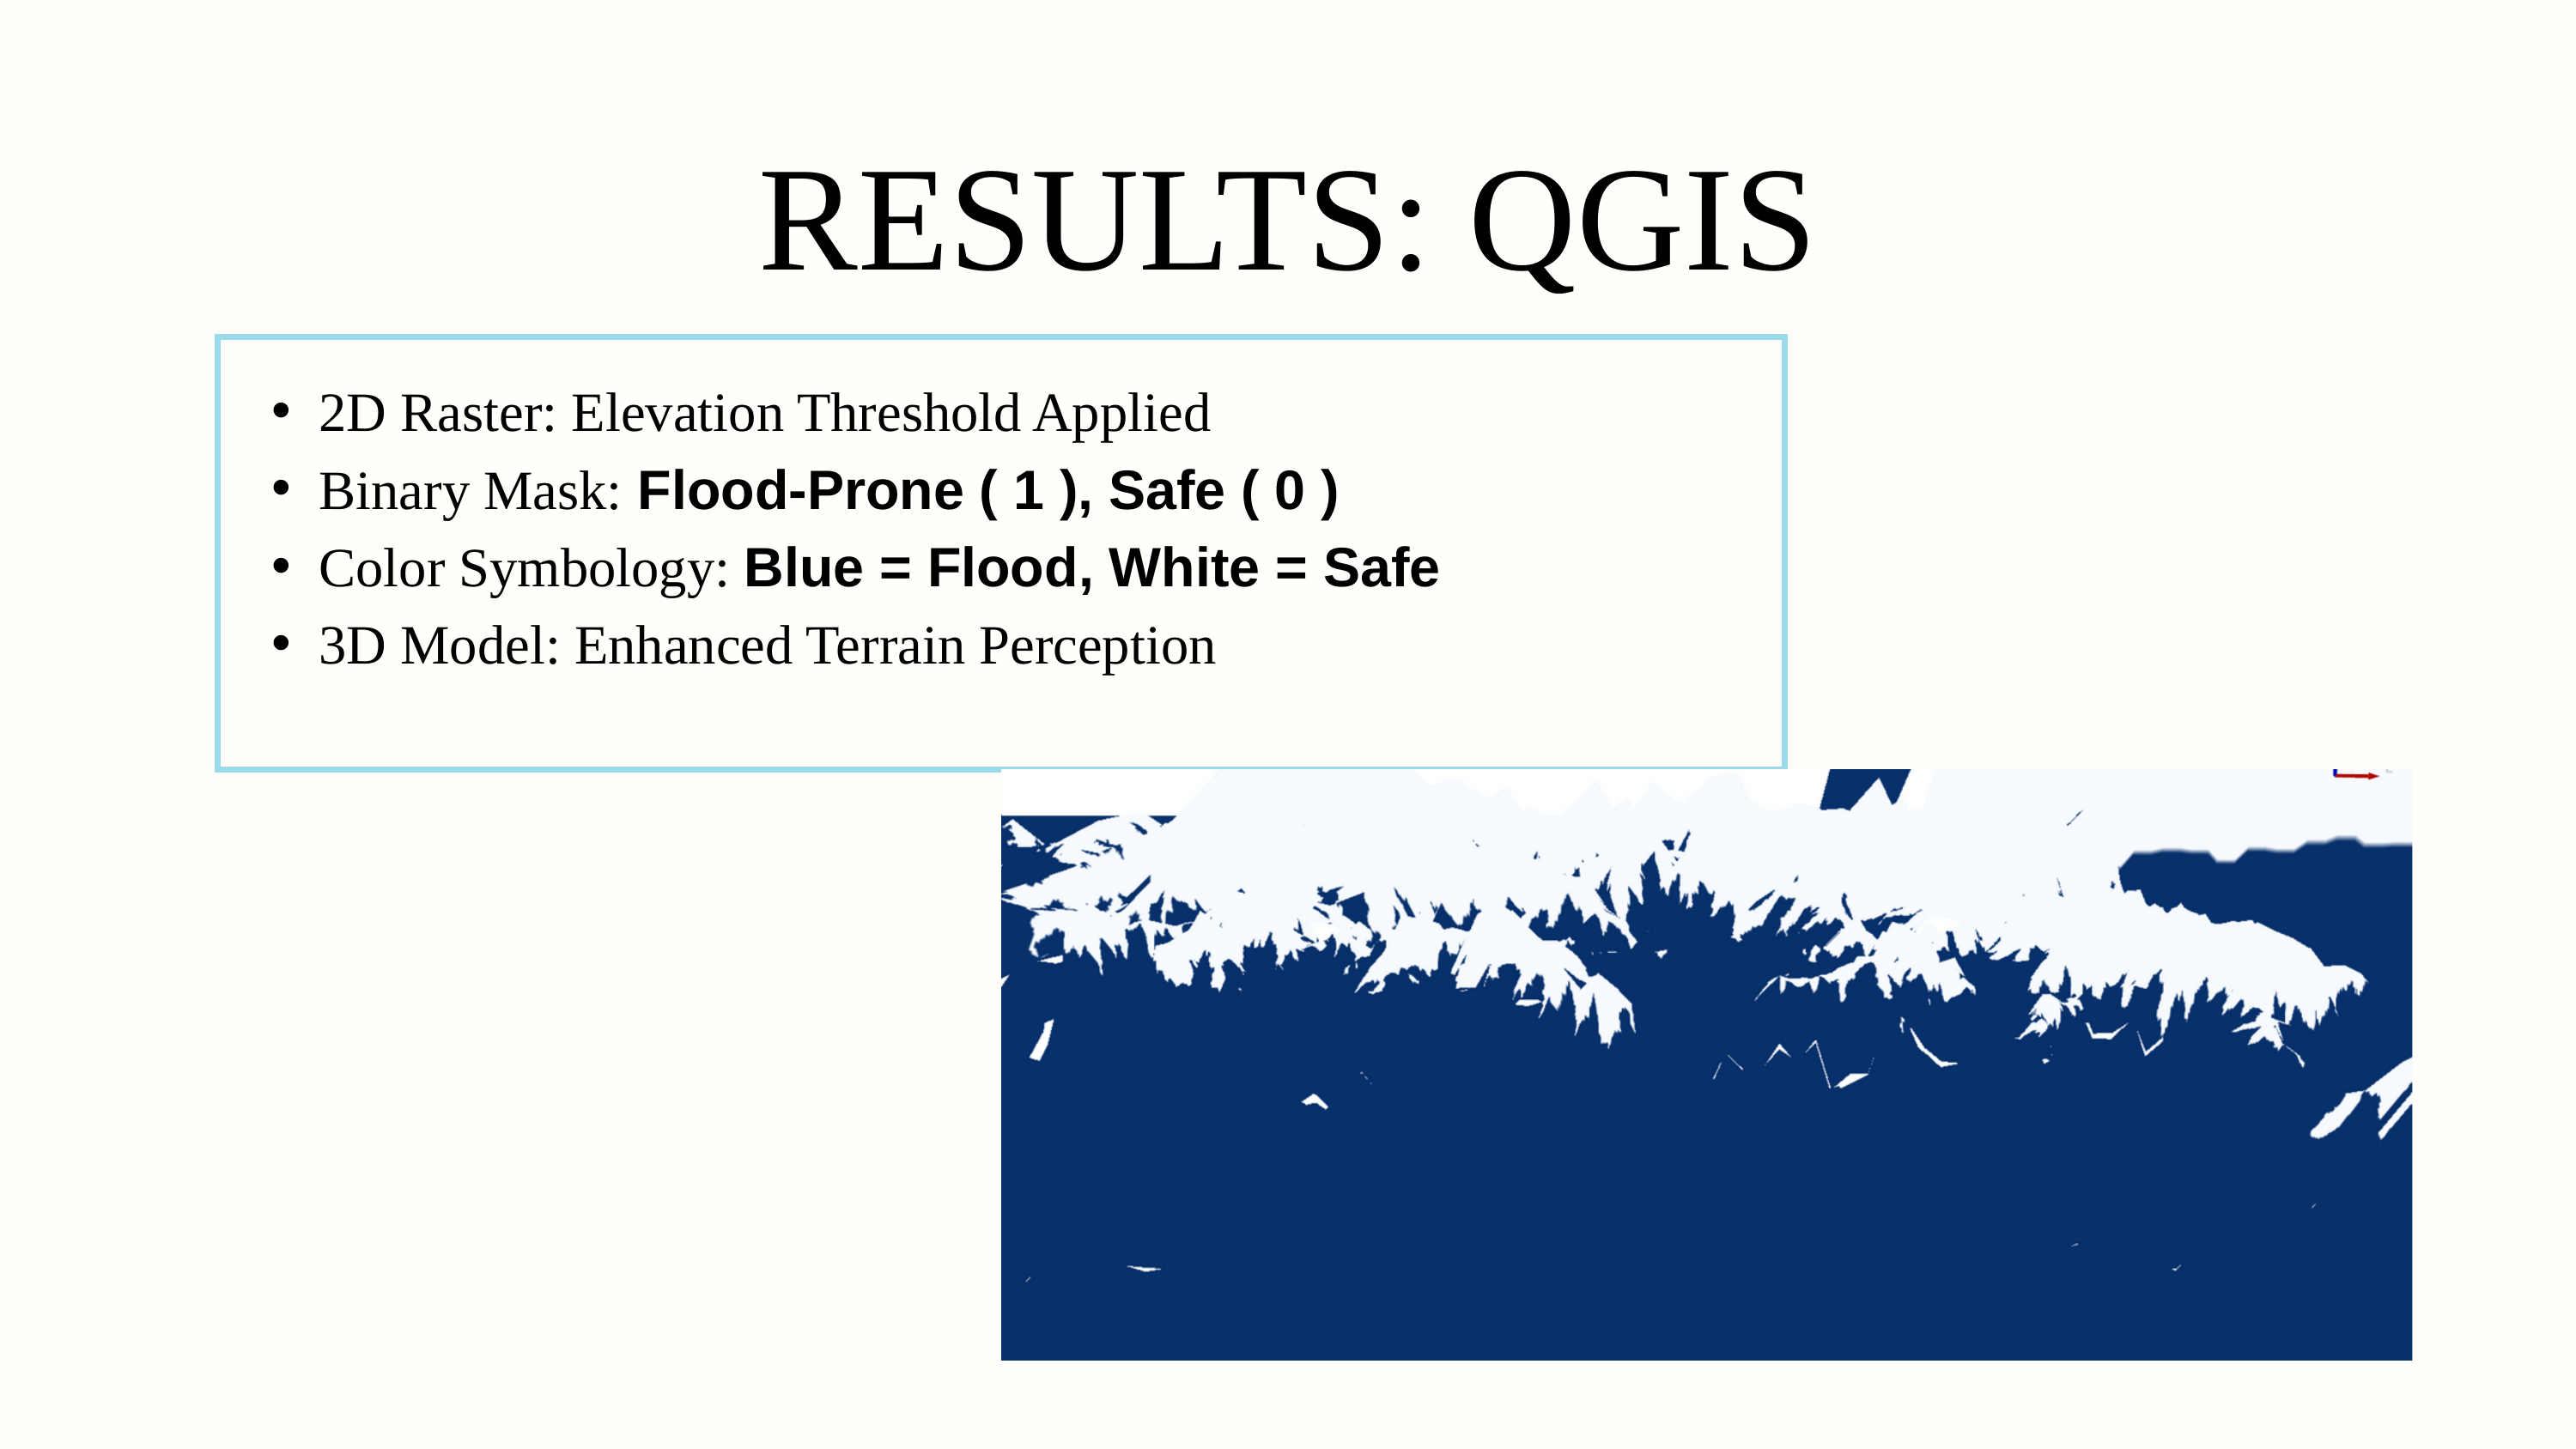

RESULTS: QGIS

2D Raster: Elevation Threshold Applied
Binary Mask: Flood-Prone ( 1 ), Safe ( 0 )
Color Symbology: Blue = Flood, White = Safe
3D Model: Enhanced Terrain Perception